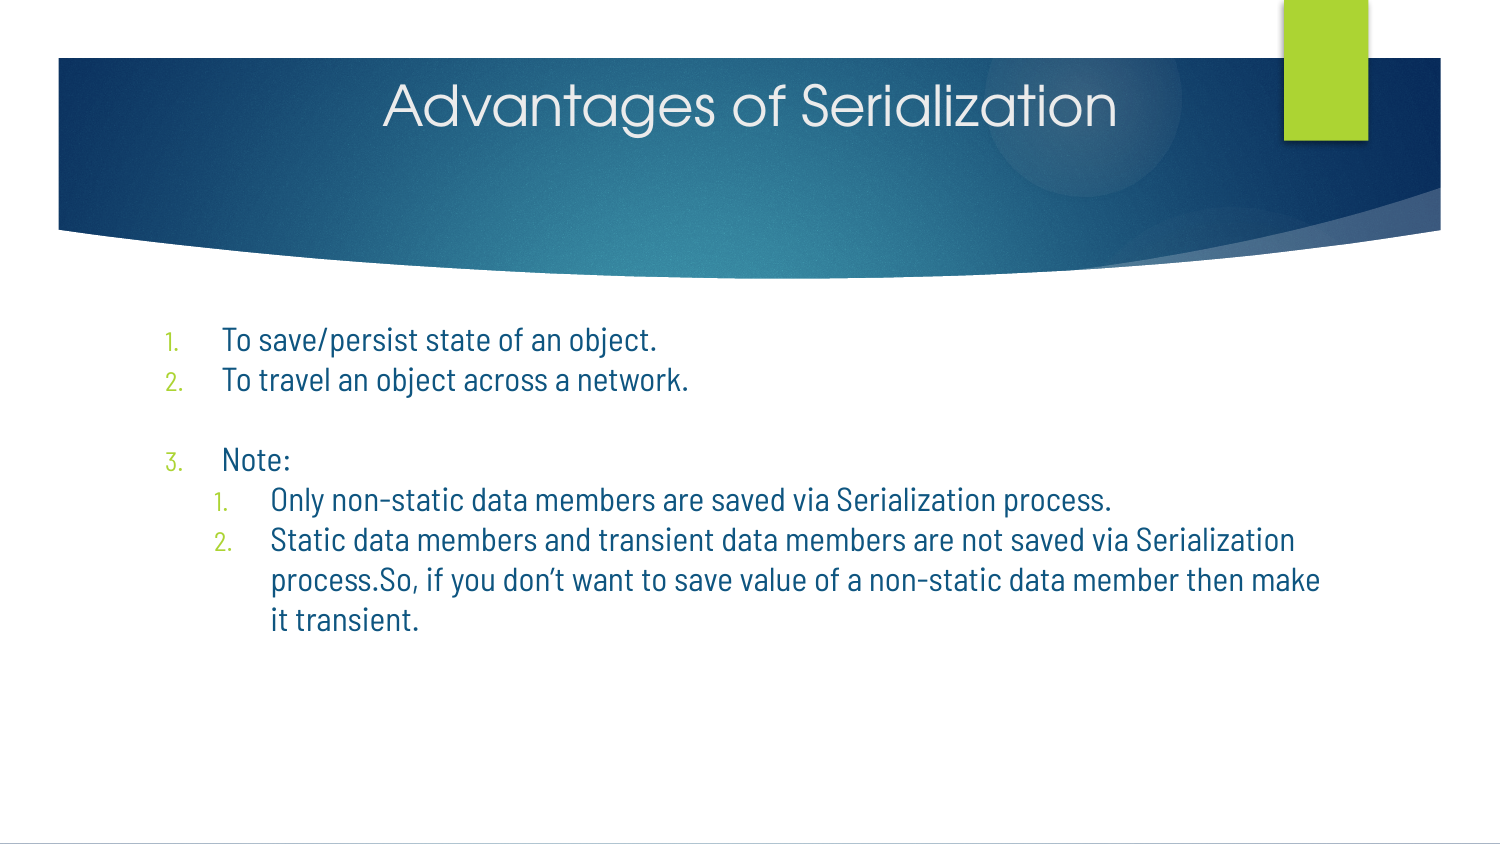

# Advantages of Serialization
To save/persist state of an object.
To travel an object across a network.

Note:
Only non-static data members are saved via Serialization process.
Static data members and transient data members are not saved via Serialization process.So, if you don’t want to save value of a non-static data member then make it transient.